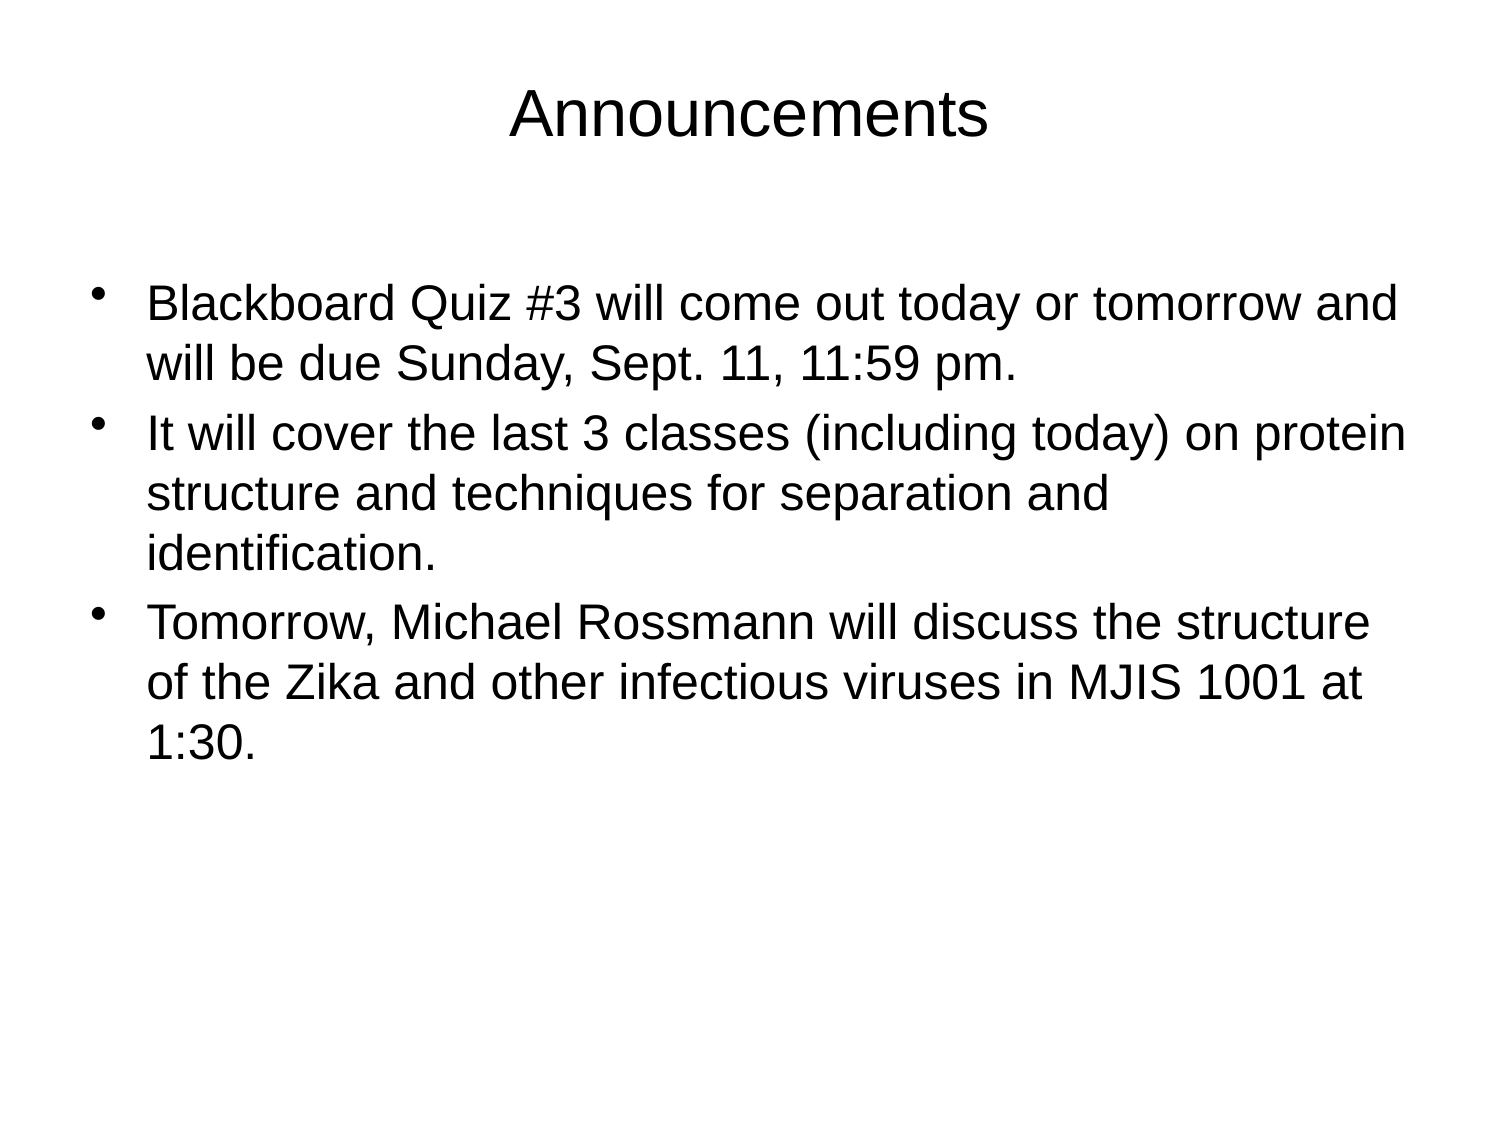

# Announcements
Blackboard Quiz #3 will come out today or tomorrow and will be due Sunday, Sept. 11, 11:59 pm.
It will cover the last 3 classes (including today) on protein structure and techniques for separation and identification.
Tomorrow, Michael Rossmann will discuss the structure of the Zika and other infectious viruses in MJIS 1001 at 1:30.